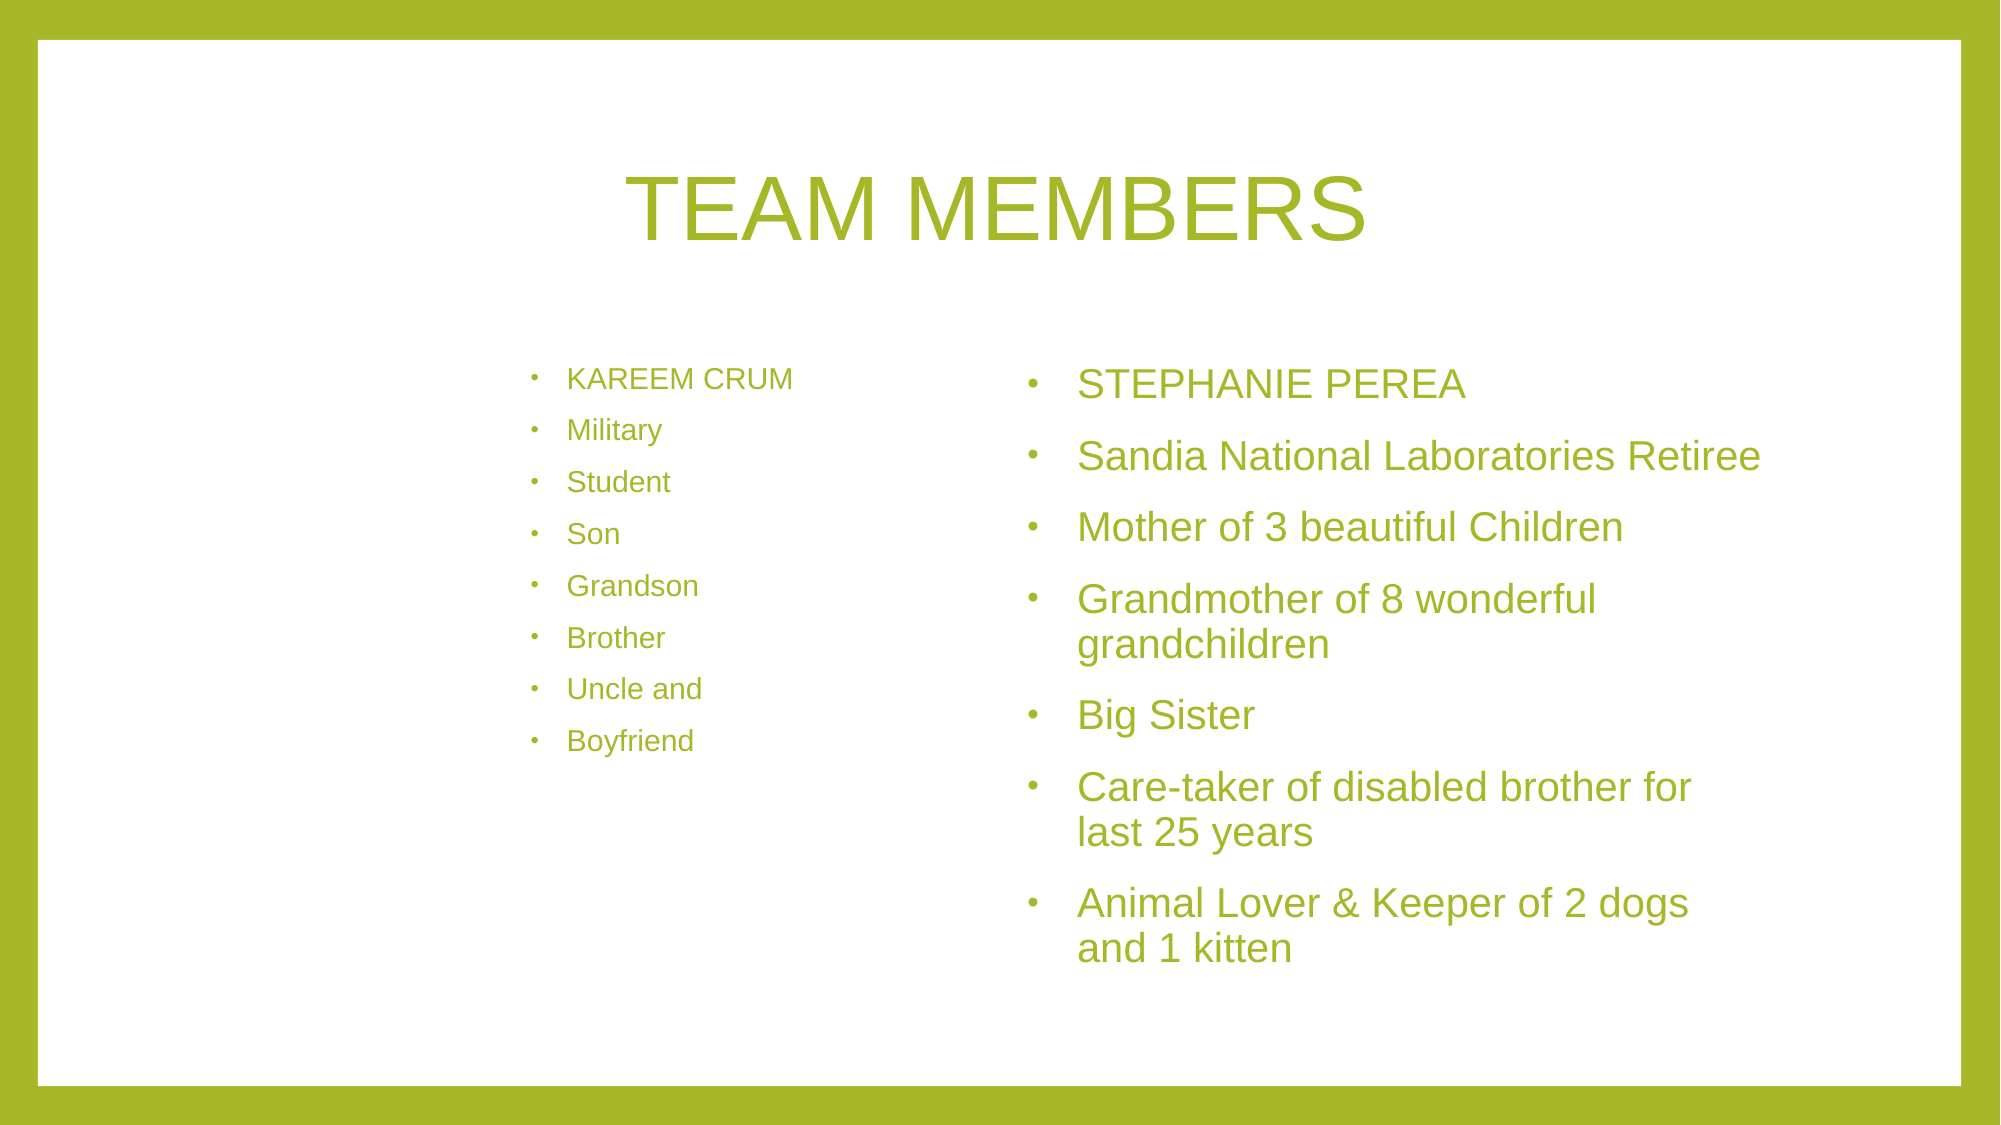

# TEAM MEMBERS
KAREEM CRUM
Military
Student
Son
Grandson
Brother
Uncle and
Boyfriend
STEPHANIE PEREA
Sandia National Laboratories Retiree
Mother of 3 beautiful Children
Grandmother of 8 wonderful grandchildren
Big Sister
Care-taker of disabled brother for last 25 years
Animal Lover & Keeper of 2 dogs and 1 kitten